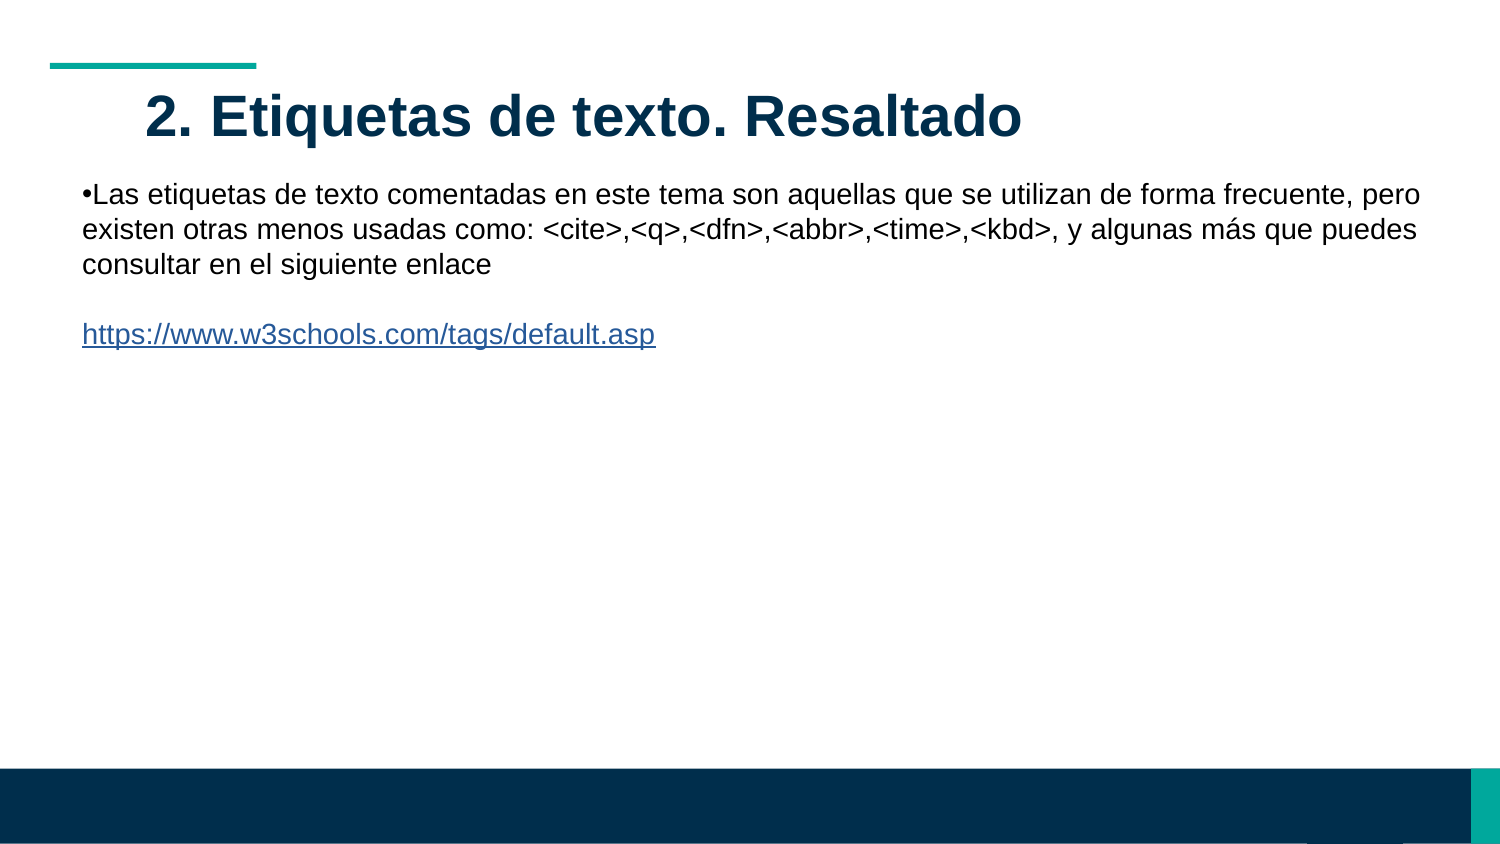

# 2. Etiquetas de texto. Resaltado

Las etiquetas de texto comentadas en este tema son aquellas que se utilizan de forma frecuente, pero existen otras menos usadas como: <cite>,<q>,<dfn>,<abbr>,<time>,<kbd>, y algunas más que puedes consultar en el siguiente enlace

https://www.w3schools.com/tags/default.asp